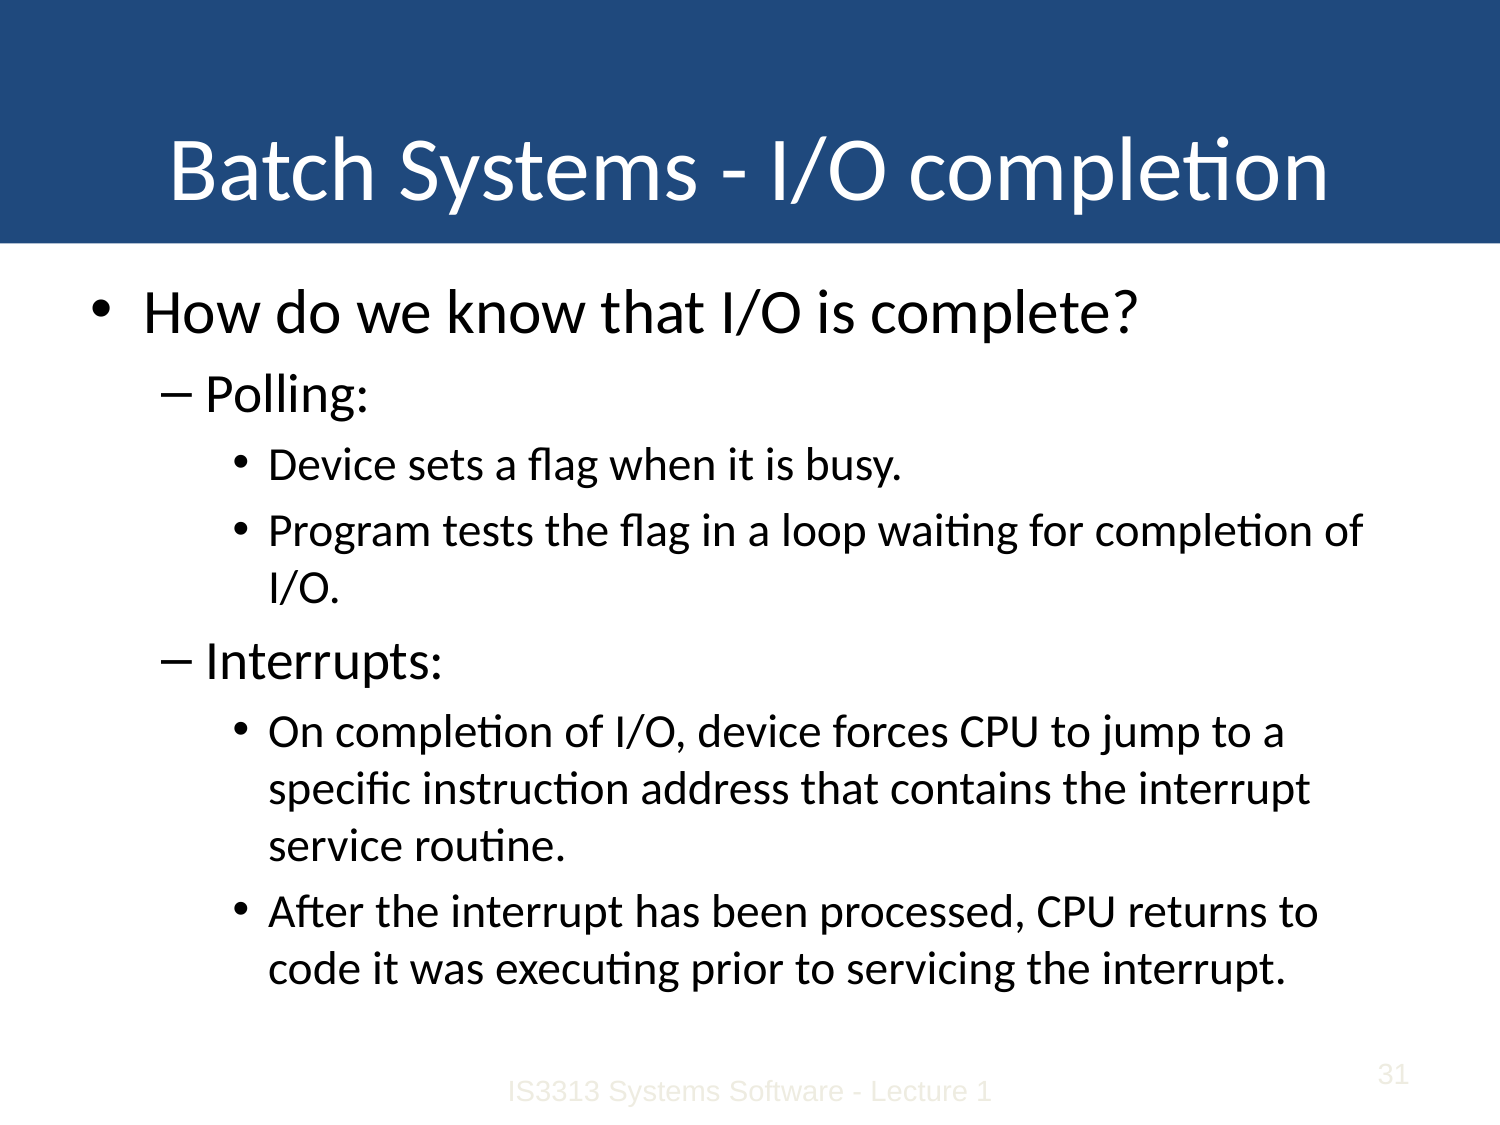

# Batch Systems - I/O completion
How do we know that I/O is complete?
Polling:
Device sets a flag when it is busy.
Program tests the flag in a loop waiting for completion of I/O.
Interrupts:
On completion of I/O, device forces CPU to jump to a specific instruction address that contains the interrupt service routine.
After the interrupt has been processed, CPU returns to code it was executing prior to servicing the interrupt.
31
IS3313 Systems Software - Lecture 1